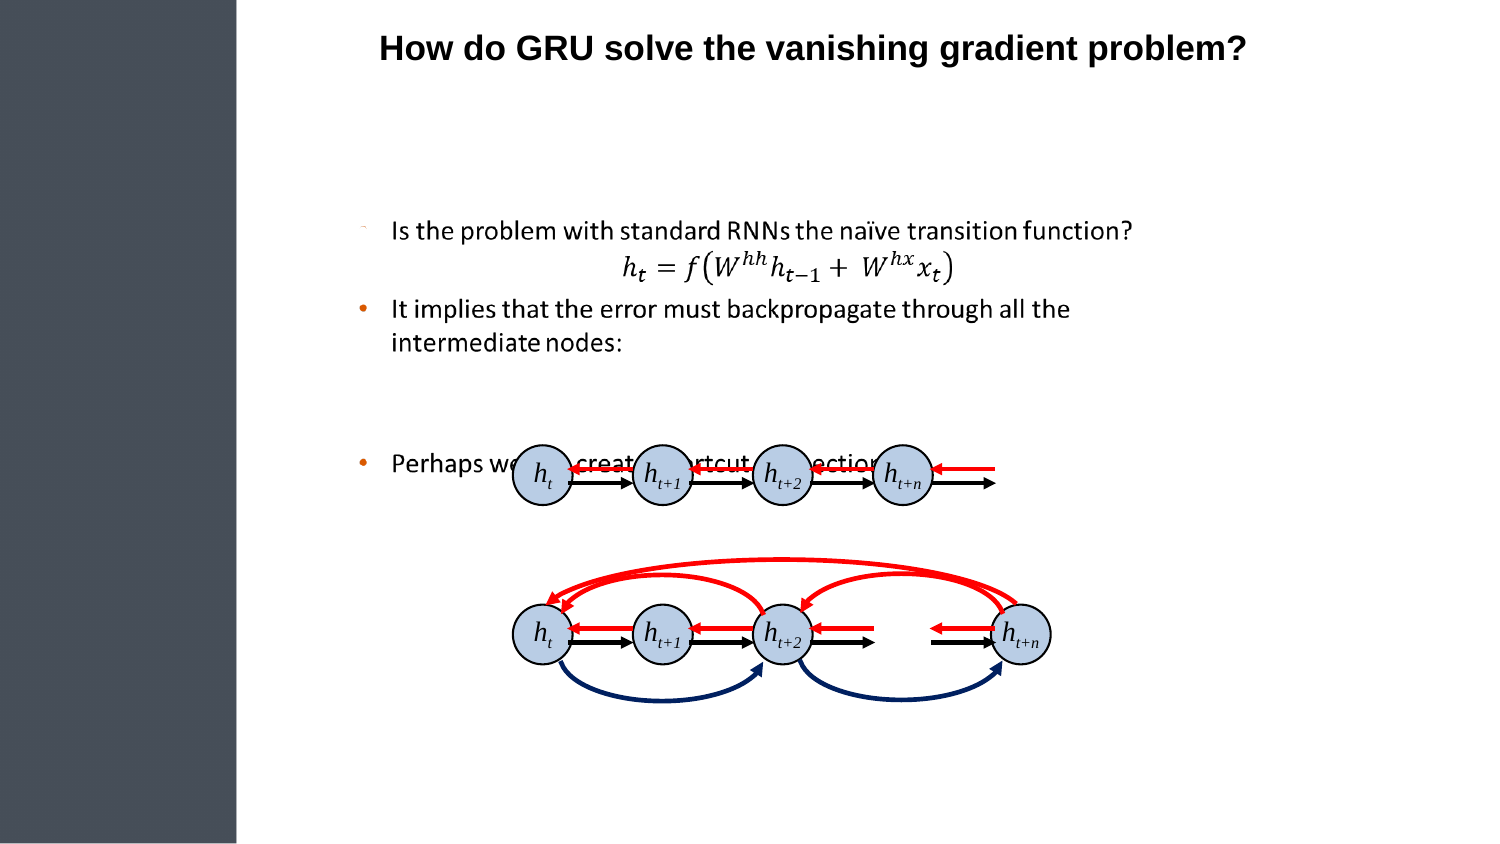

# How do GRU solve the vanishing gradient problem?

ht
ht+1
ht+2
ht+n

ht
ht+1
ht+2
ht+n